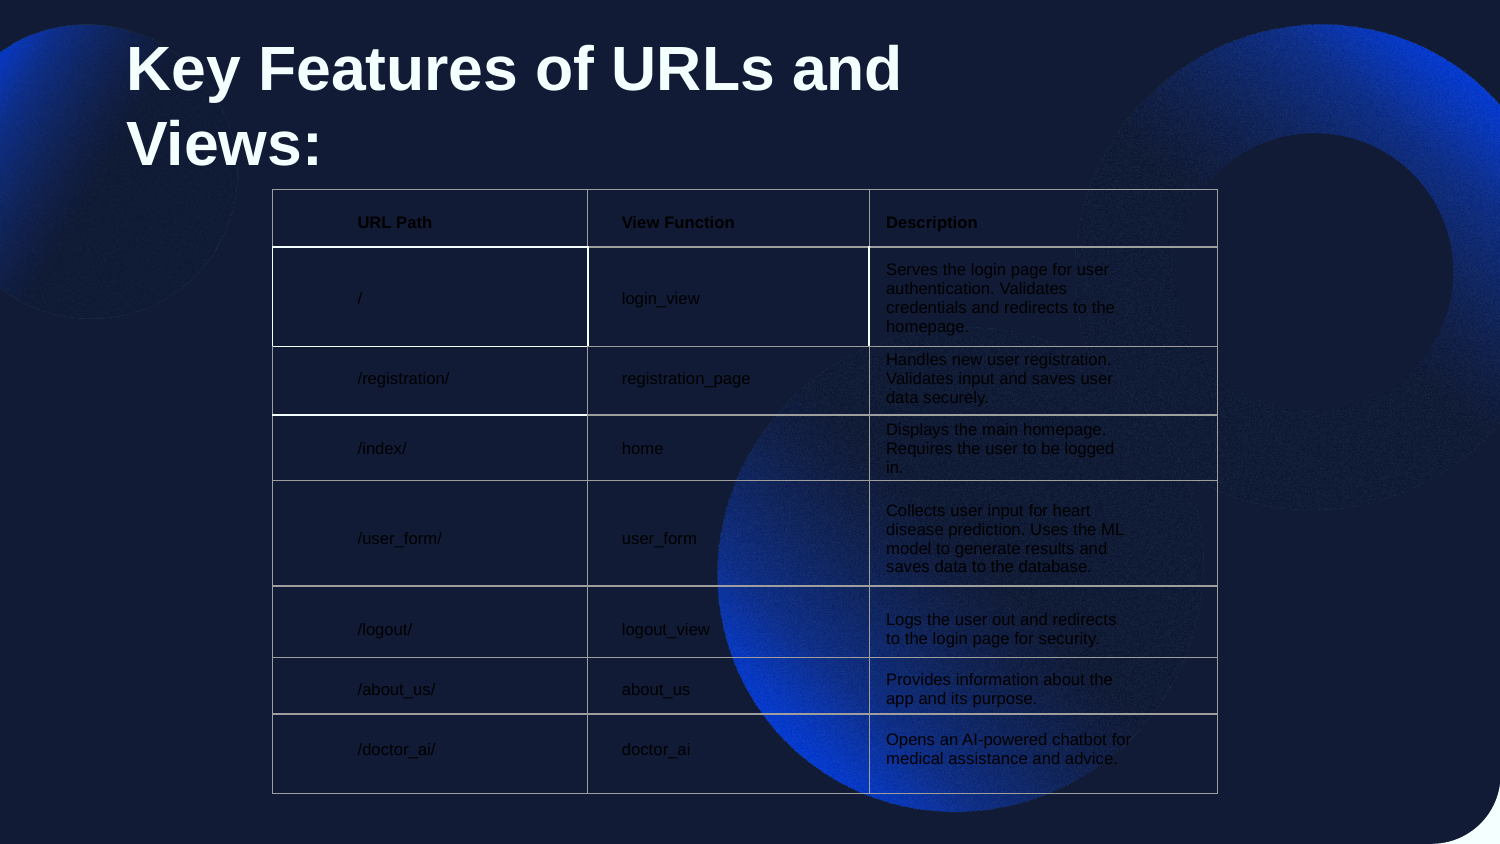

# Key Features of URLs and Views:
|  |  |  |
| --- | --- | --- |
|  |  |  |
|  |  |  |
|  |  |  |
|  |  |  |
|  |  |  |
|  |  |  |
|  |  |  |
| URL Path | View Function | Description |
| --- | --- | --- |
| / | login\_view | Serves the login page for user authentication. Validates credentials and redirects to the homepage. |
| /registration/ | registration\_page | Handles new user registration. Validates input and saves user data securely. |
| /index/ | home | Displays the main homepage. Requires the user to be logged in. |
| /user\_form/ | user\_form | Collects user input for heart disease prediction. Uses the ML model to generate results and saves data to the database. |
| /logout/ | logout\_view | Logs the user out and redirects to the login page for security. |
| /about\_us/ | about\_us | Provides information about the app and its purpose. |
| /doctor\_ai/ | doctor\_ai | Opens an AI-powered chatbot for medical assistance and advice. |